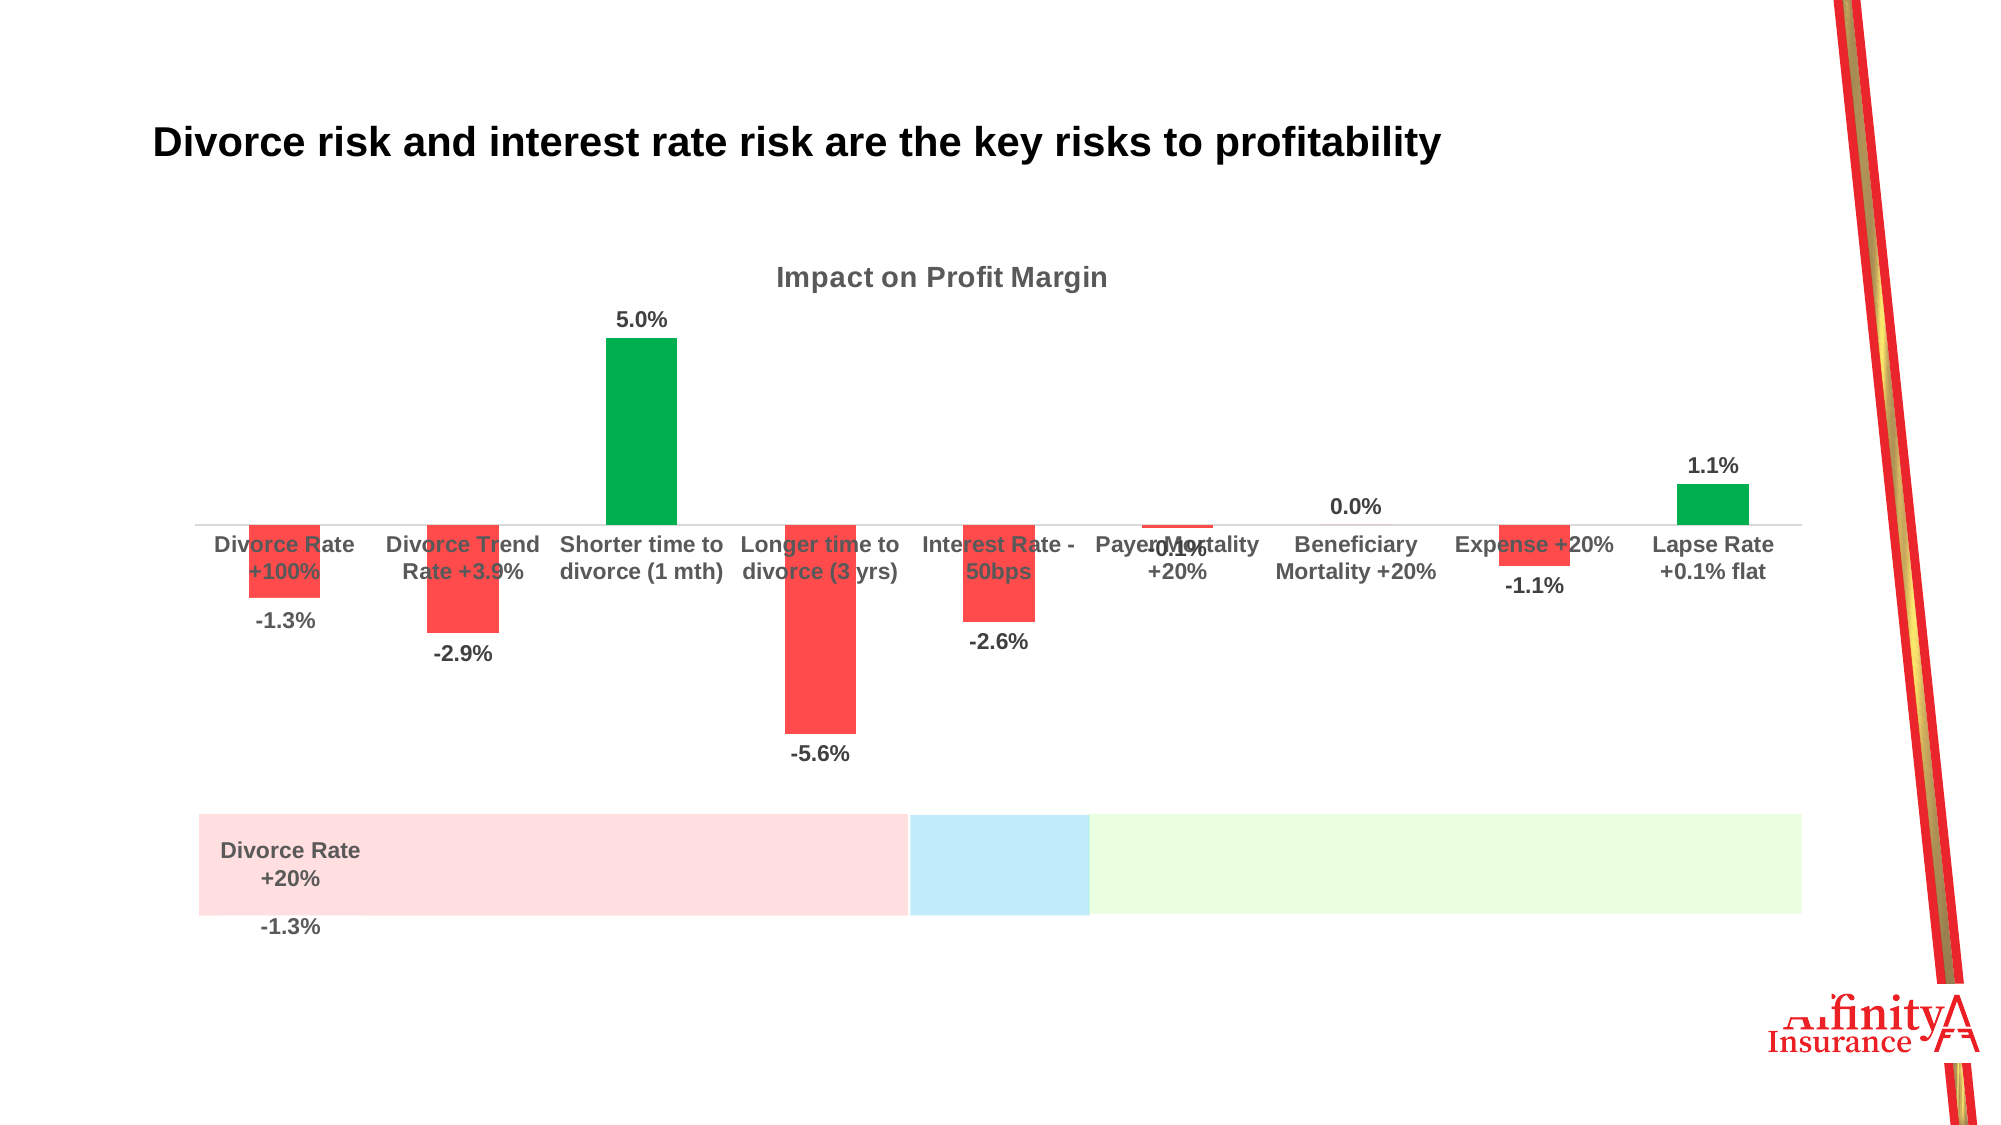

Divorce risk and interest rate risk are the key risks to profitability

### Chart:

| Category | Impact on Profit Margin |
|---|---|
| Divorce Rate +100% | -0.06200000000000003 |
| Divorce Trend Rate +3.9% | -0.029 |
| Shorter time to divorce (1 mth) | 0.05 |
| Longer time to divorce (3 yrs) | -0.056 |
| Interest Rate -50bps | -0.026 |
| Payer Mortality +20% | -0.0010000000000000007 |
| Beneficiary Mortality +20% | 0.0 |
| Expense +20% | -0.010999999999999998 |
| Lapse Rate +0.1% flat | 0.010999999999999998 |
-1.3%

Divorce Rate +20%
-1.3%